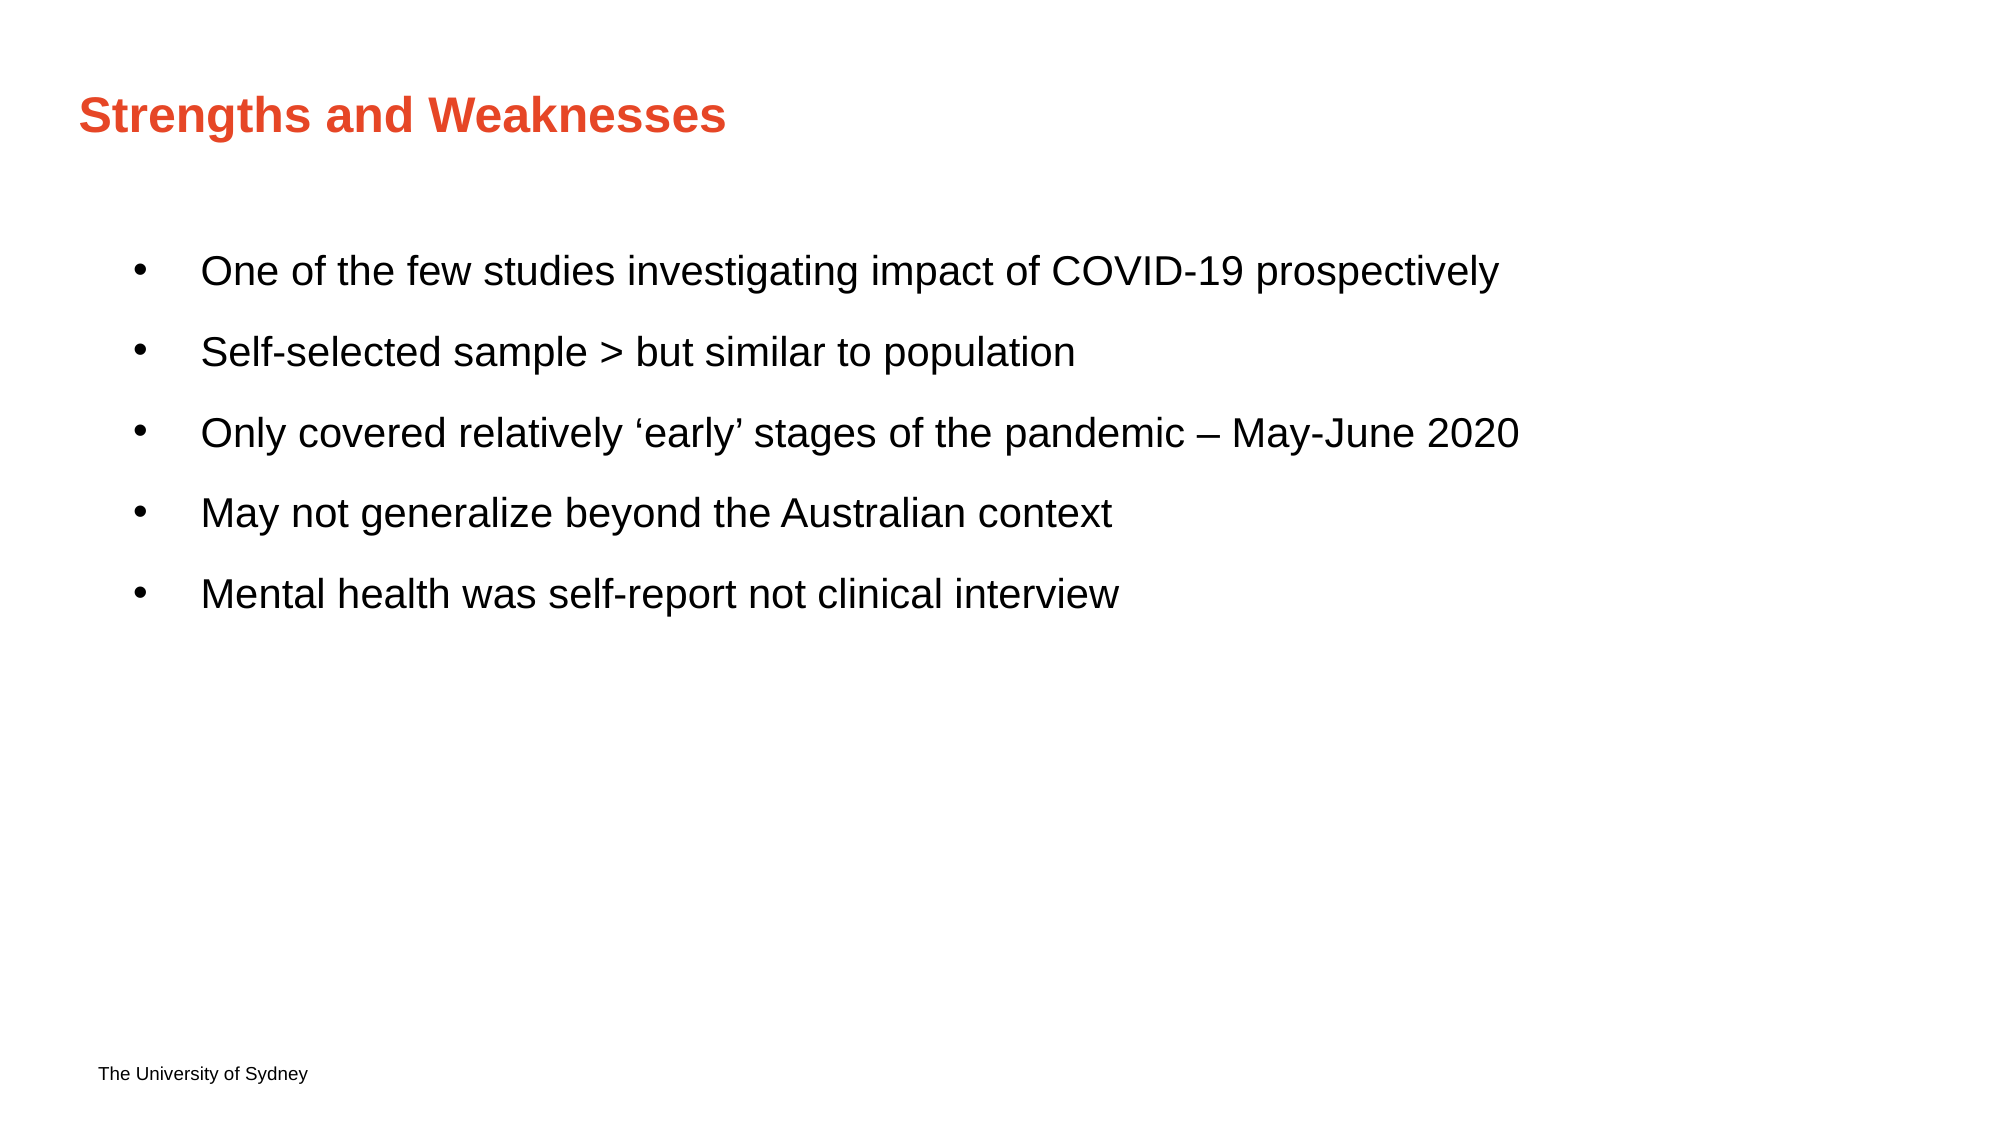

# Strengths and Weaknesses
One of the few studies investigating impact of COVID-19 prospectively
Self-selected sample > but similar to population
Only covered relatively ‘early’ stages of the pandemic – May-June 2020
May not generalize beyond the Australian context
Mental health was self-report not clinical interview